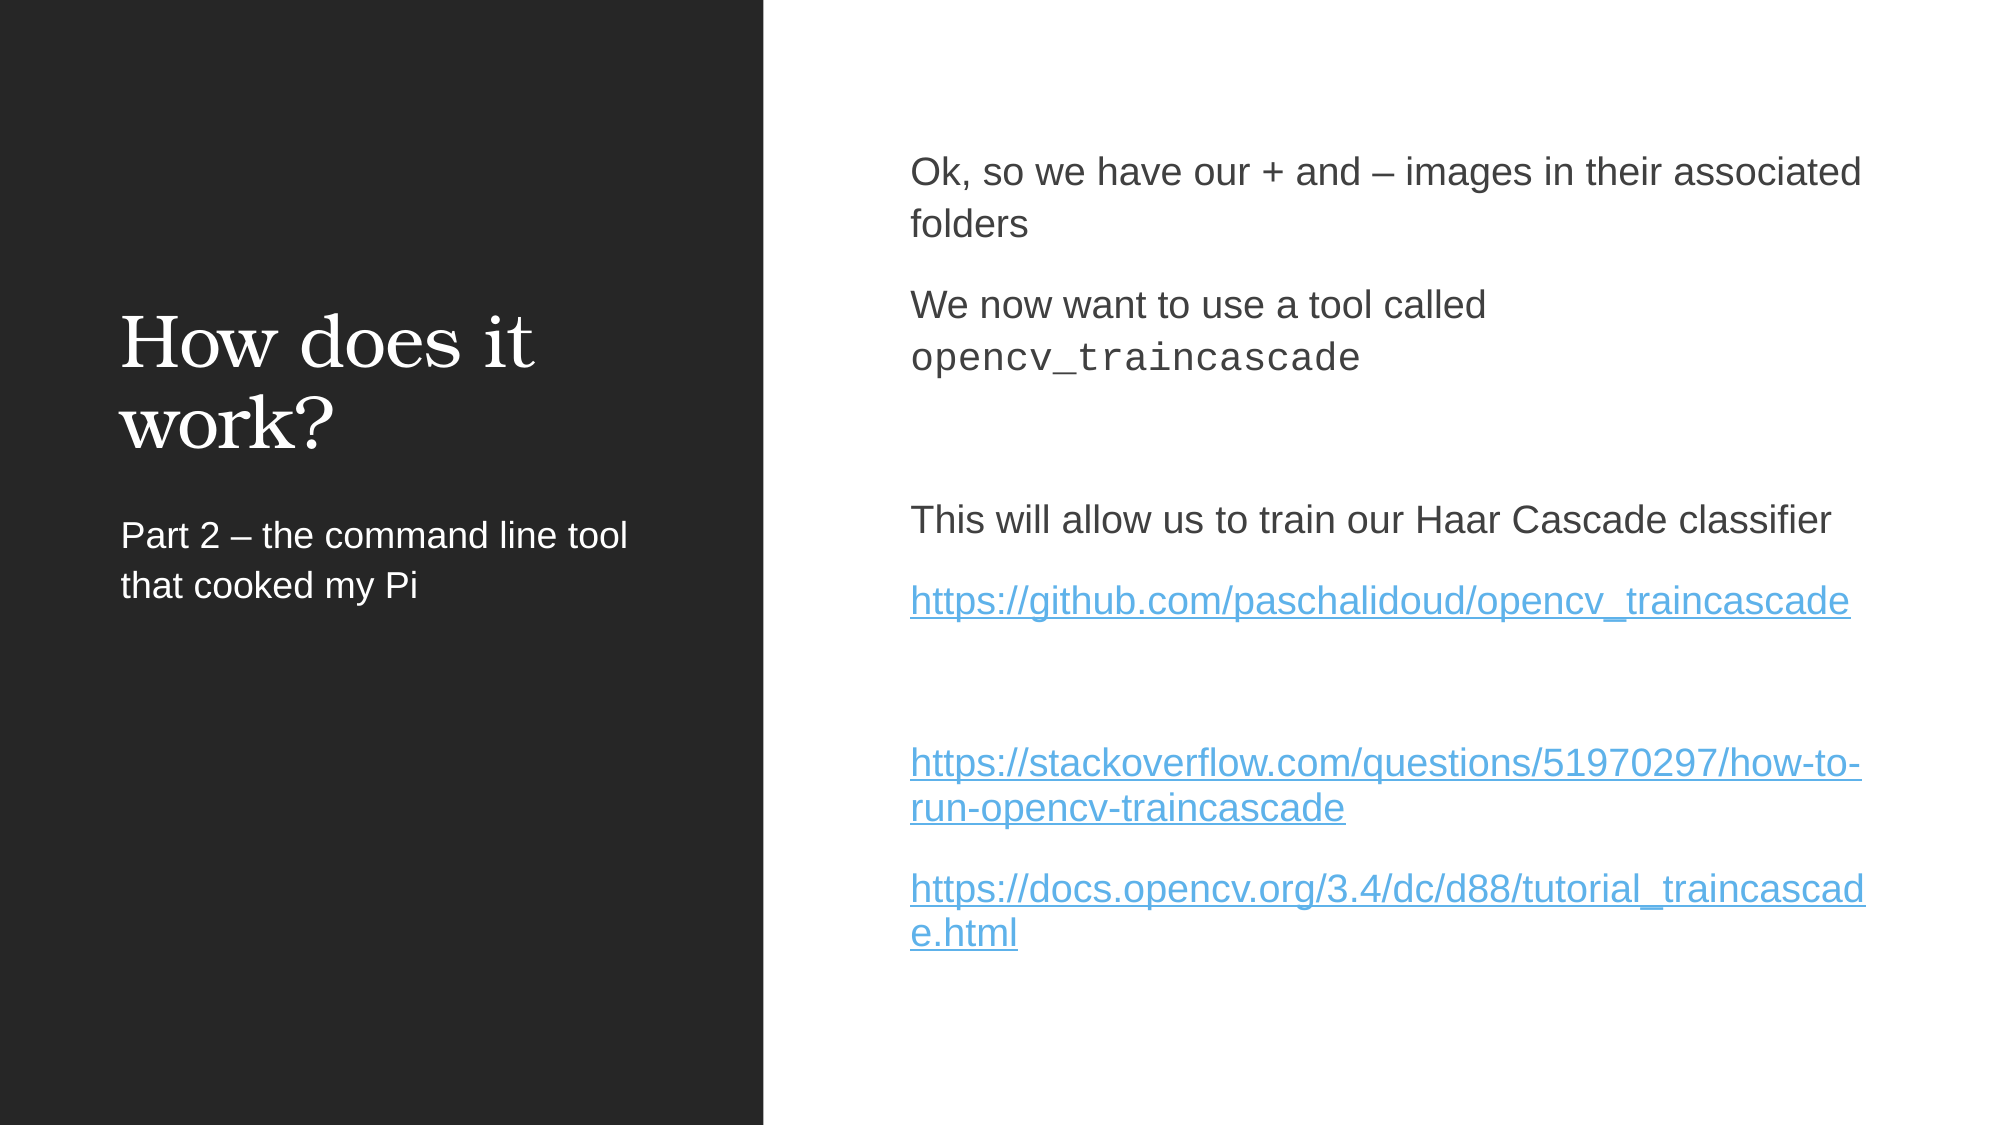

# How does it work?
Ok, so we have our + and – images in their associated folders
We now want to use a tool called opencv_traincascade

This will allow us to train our Haar Cascade classifier
https://github.com/paschalidoud/opencv_traincascade

https://stackoverflow.com/questions/51970297/how-to-run-opencv-traincascade
https://docs.opencv.org/3.4/dc/d88/tutorial_traincascade.html

Part 2 – the command line tool that cooked my Pi